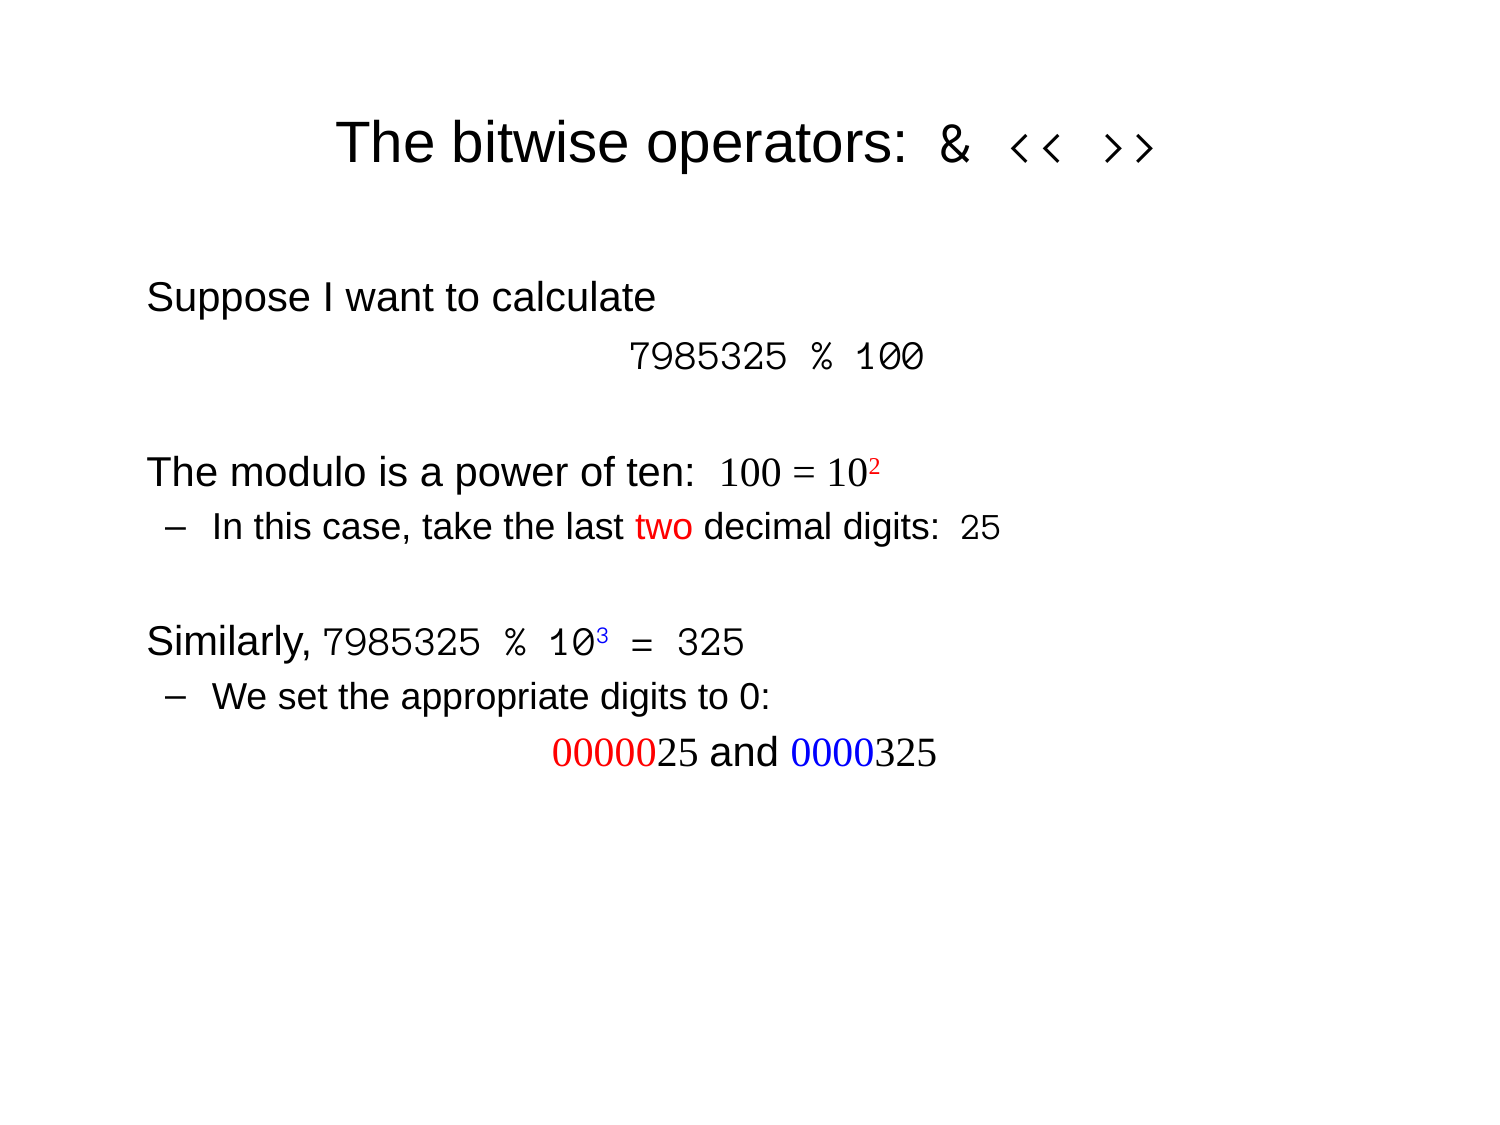

# The bitwise operators:  & << >>
	Suppose I want to calculate
	7985325 % 100

	The modulo is a power of ten:  100 = 102
In this case, take the last two decimal digits:  25

	Similarly, 7985325 % 103 = 325
We set the appropriate digits to 0:
0000025 and 0000325